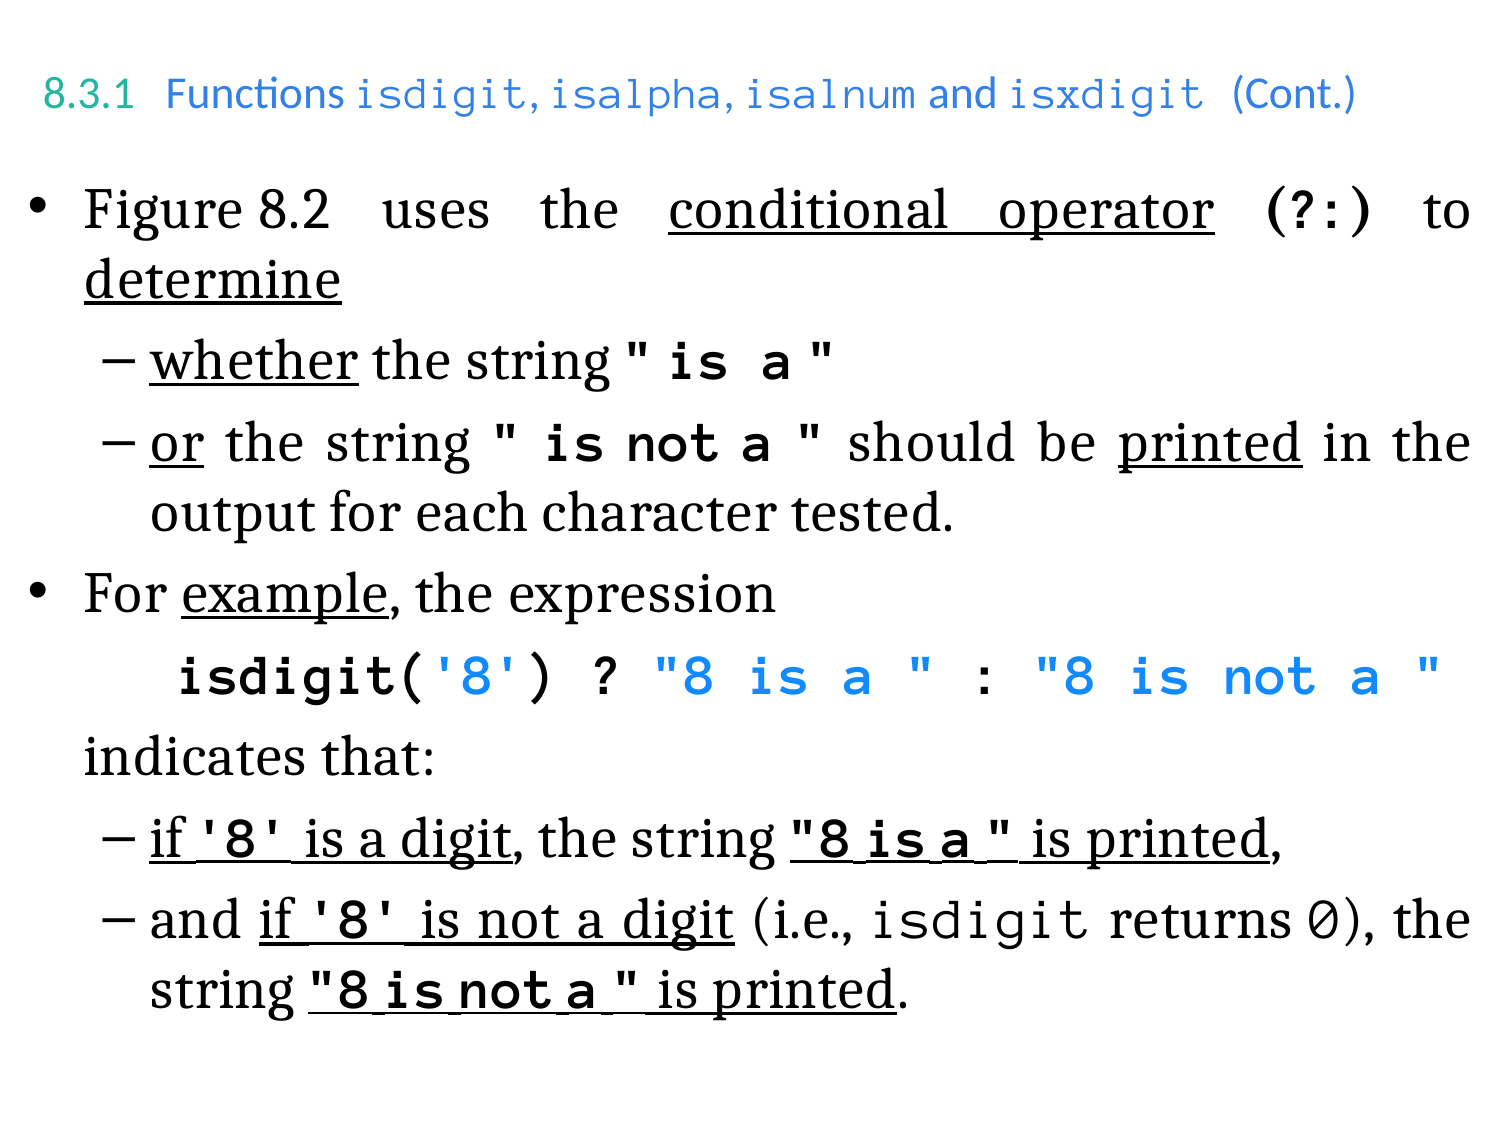

# 8.3.1   Functions isdigit, isalpha, isalnum and isxdigit (Cont.)
Figure 8.2 uses the conditional operator (?:) to determine
whether the string " is a "
or the string " is not a " should be printed in the output for each character tested.
For example, the expression
isdigit('8') ? "8 is a " : "8 is not a "
	indicates that:
if '8' is a digit, the string "8 is a " is printed,
and if '8' is not a digit (i.e., isdigit returns 0), the string "8 is not a " is printed.